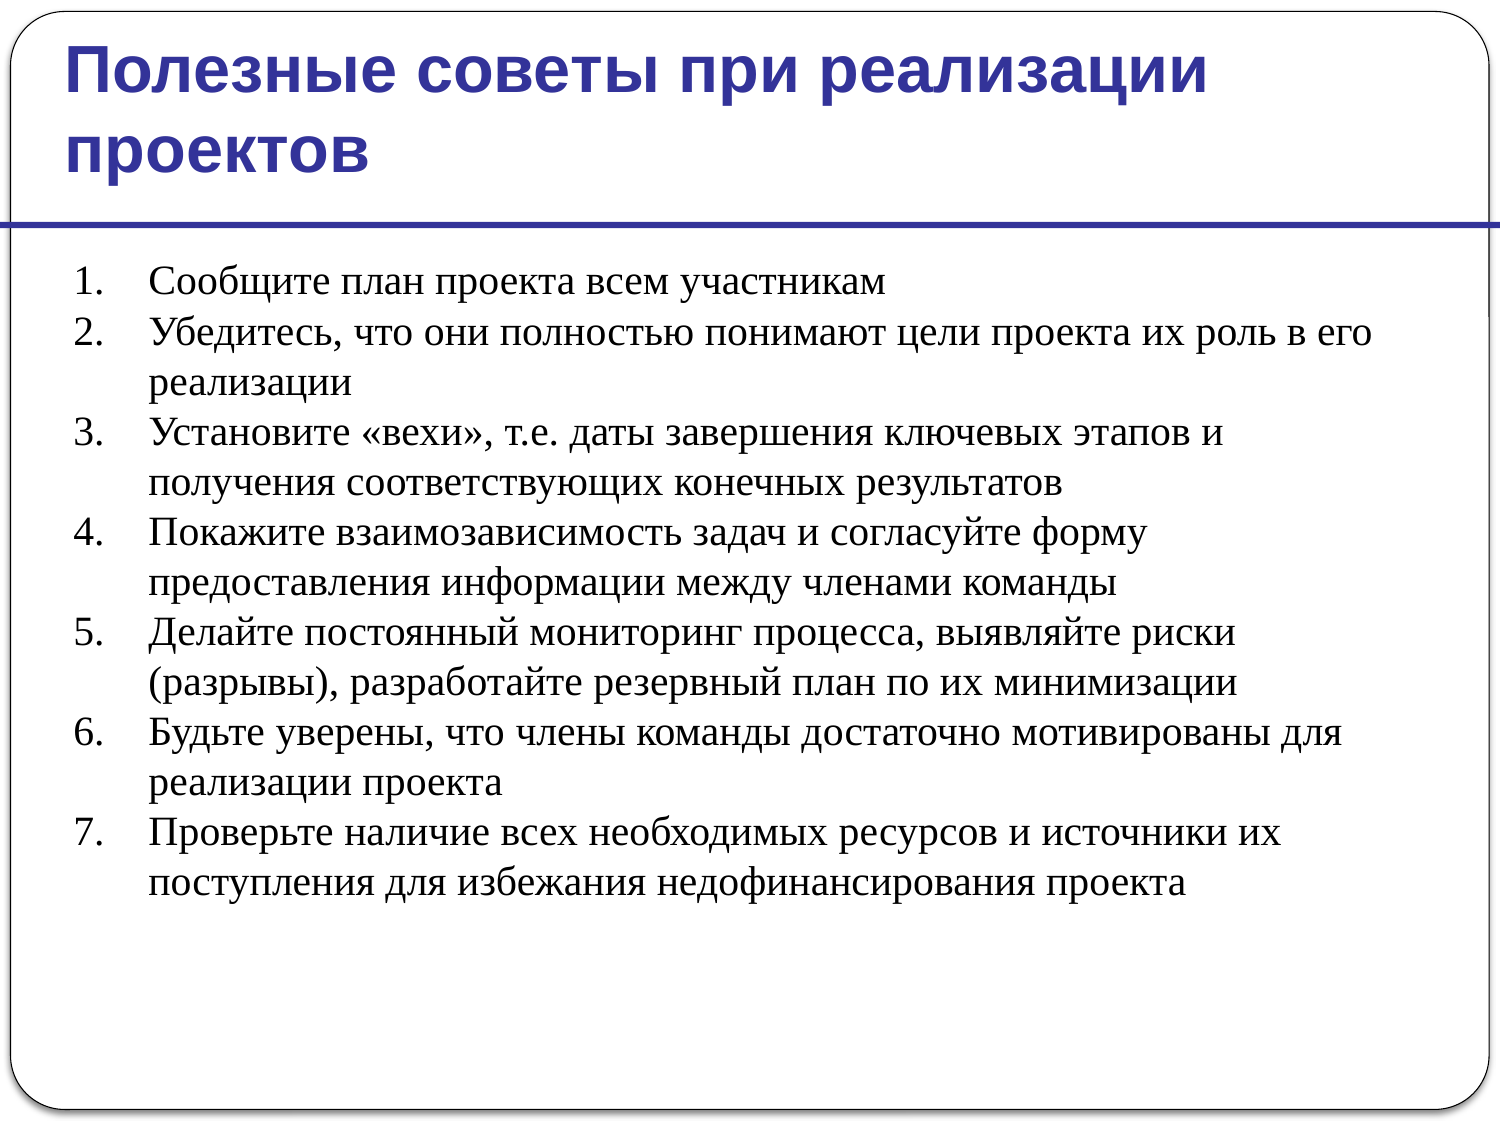

Полезные советы при реализации проектов

Сообщите план проекта всем участникам
Убедитесь, что они полностью понимают цели проекта их роль в его реализации
Установите «вехи», т.е. даты завершения ключевых этапов и получения соответствующих конечных результатов
Покажите взаимозависимость задач и согласуйте форму предоставления информации между членами команды
Делайте постоянный мониторинг процесса, выявляйте риски (разрывы), разработайте резервный план по их минимизации
Будьте уверены, что члены команды достаточно мотивированы для реализации проекта
Проверьте наличие всех необходимых ресурсов и источники их поступления для избежания недофинансирования проекта